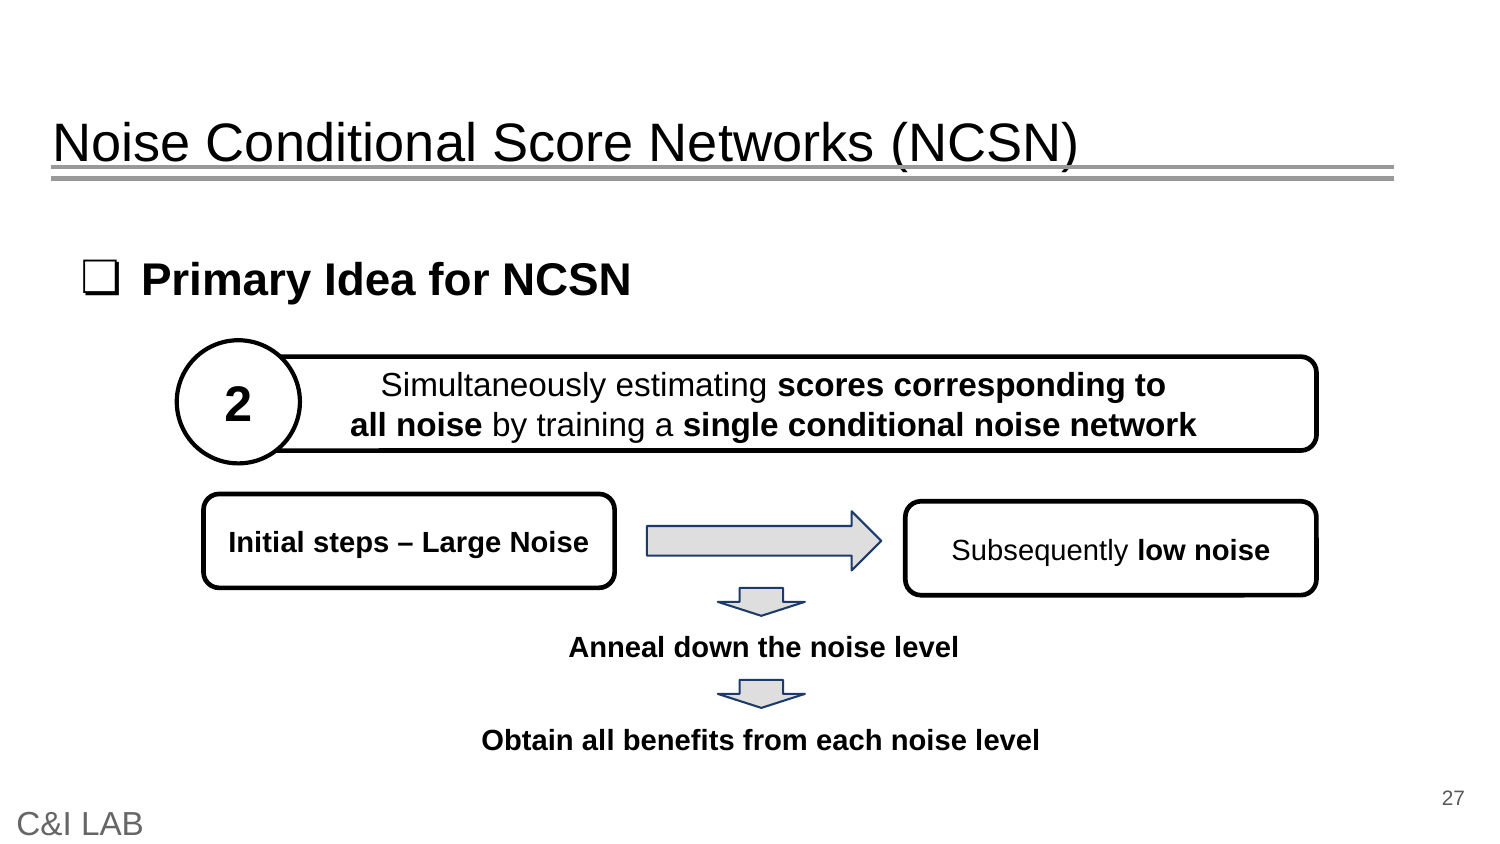

# Noise Conditional Score Networks (NCSN)
Primary Idea for NCSN
2
Simultaneously estimating scores corresponding to
all noise by training a single conditional noise network
Initial steps – Large Noise
Subsequently low noise

Anneal down the noise level

Obtain all benefits from each noise level
27
C&I LAB